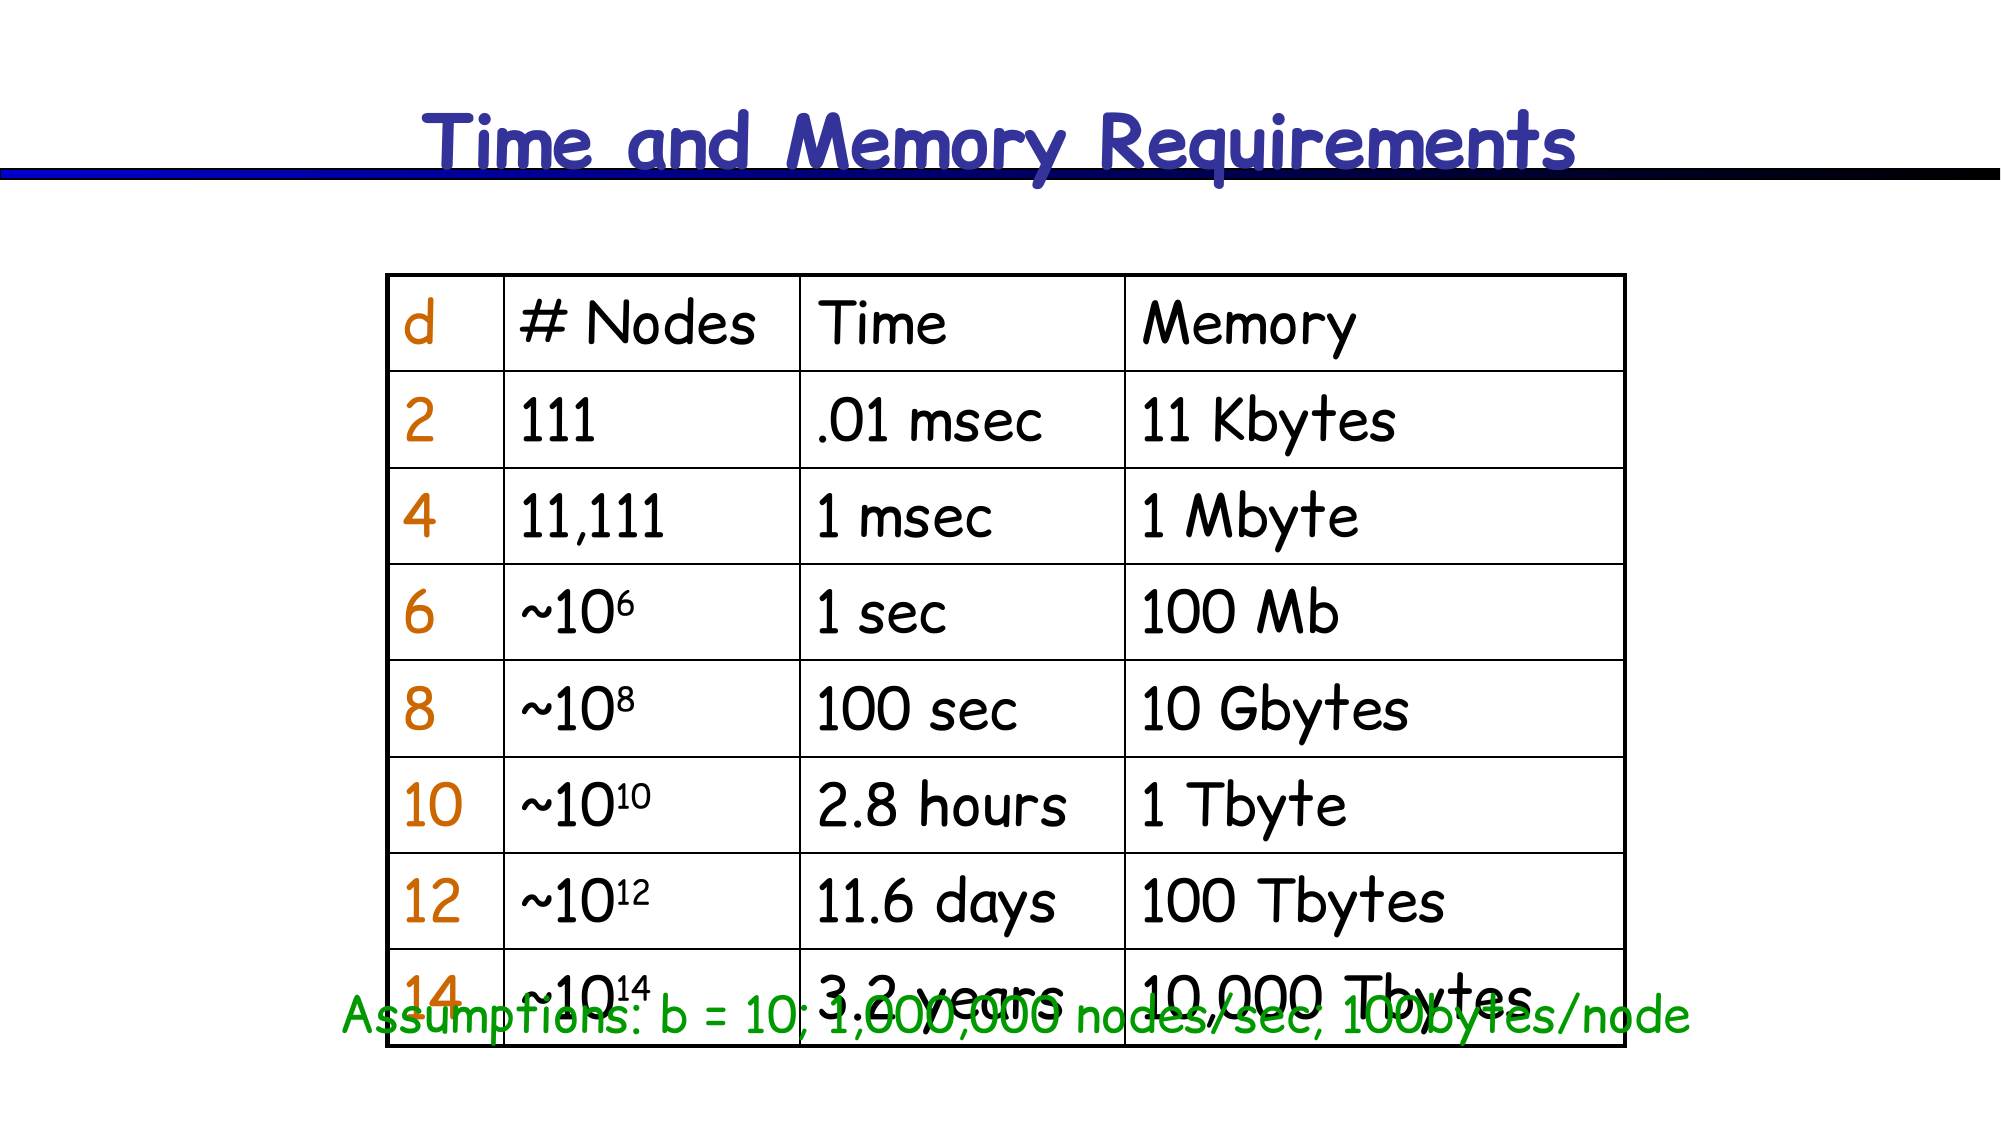

Time and Memory Requirements
| d | # Nodes | Time | Memory |
| --- | --- | --- | --- |
| 2 | 111 | .01 msec | 11 Kbytes |
| 4 | 11,111 | 1 msec | 1 Mbyte |
| 6 | ~106 | 1 sec | 100 Mb |
| 8 | ~108 | 100 sec | 10 Gbytes |
| 10 | ~1010 | 2.8 hours | 1 Tbyte |
| 12 | ~1012 | 11.6 days | 100 Tbytes |
| 14 | ~1014 | 3.2 years | 10,000 Tbytes |
Assumptions: b = 10; 1,000,000 nodes/sec; 100bytes/node